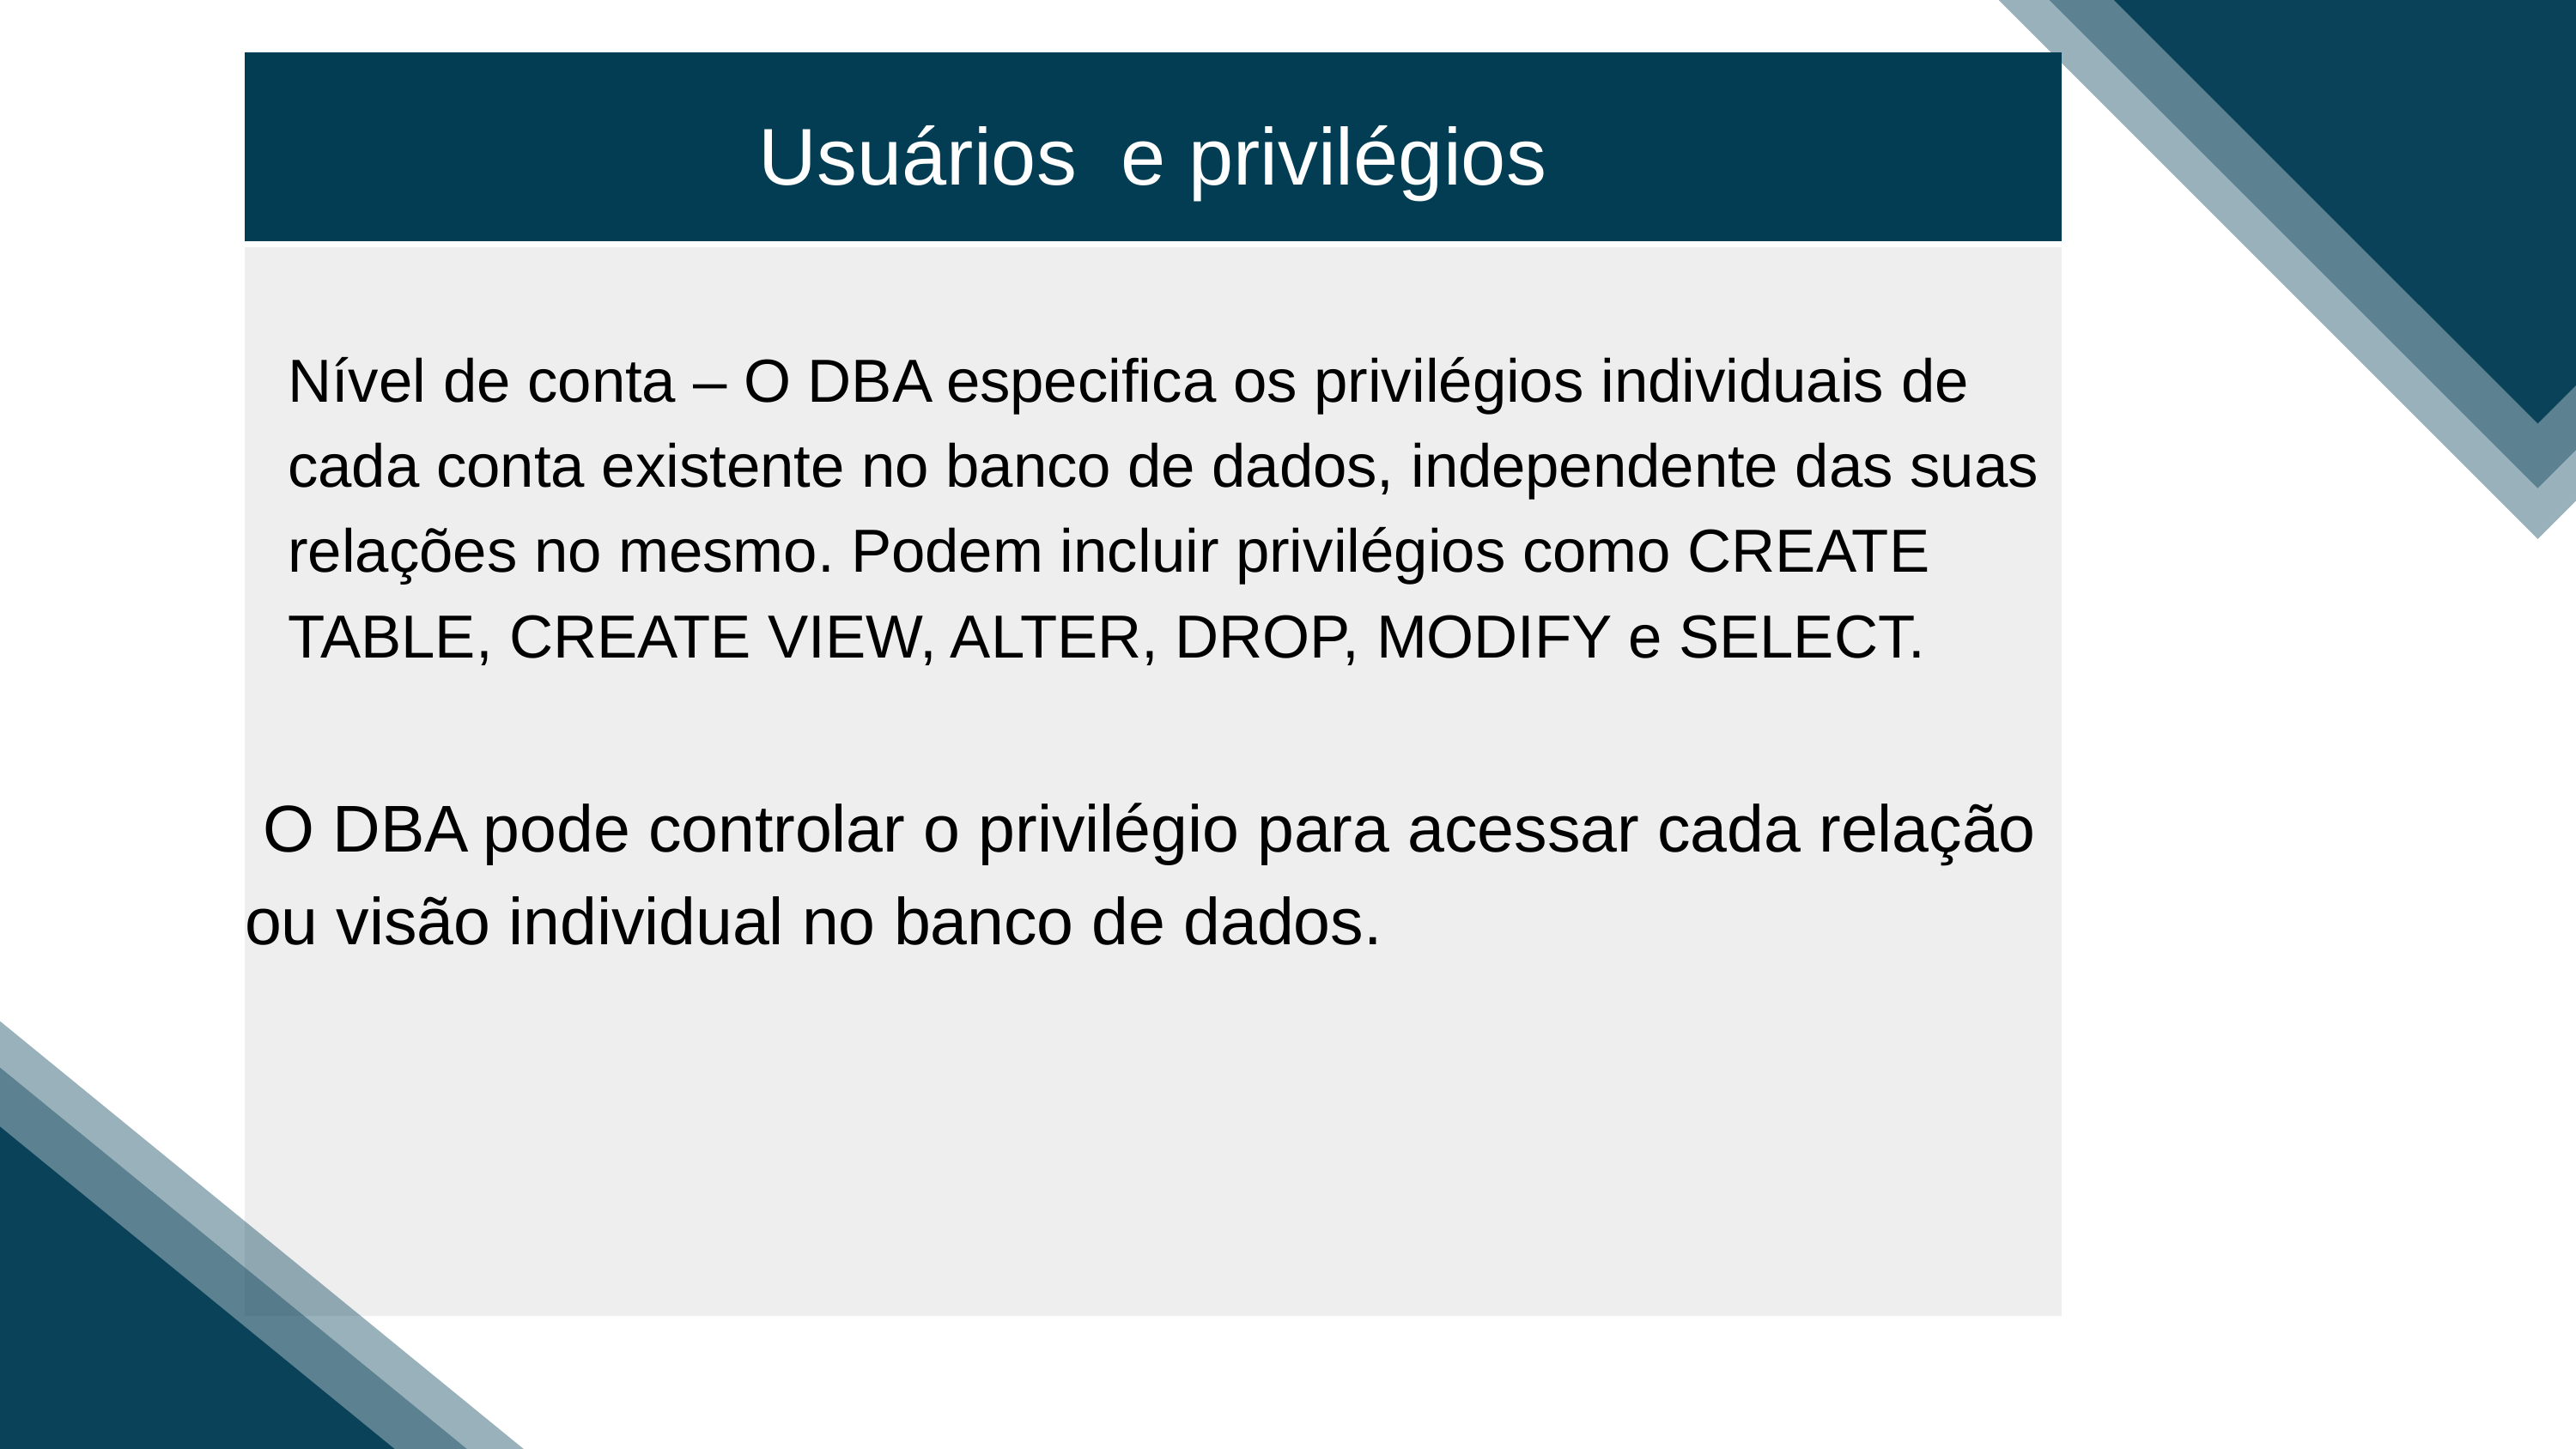

Usuários  e privilégios

Nível de conta – O DBA especifica os privilégios individuais de cada conta existente no banco de dados, independente das suas relações no mesmo. Podem incluir privilégios como CREATE TABLE, CREATE VIEW, ALTER, DROP, MODIFY e SELECT.

 O DBA pode controlar o privilégio para acessar cada relação ou visão individual no banco de dados.